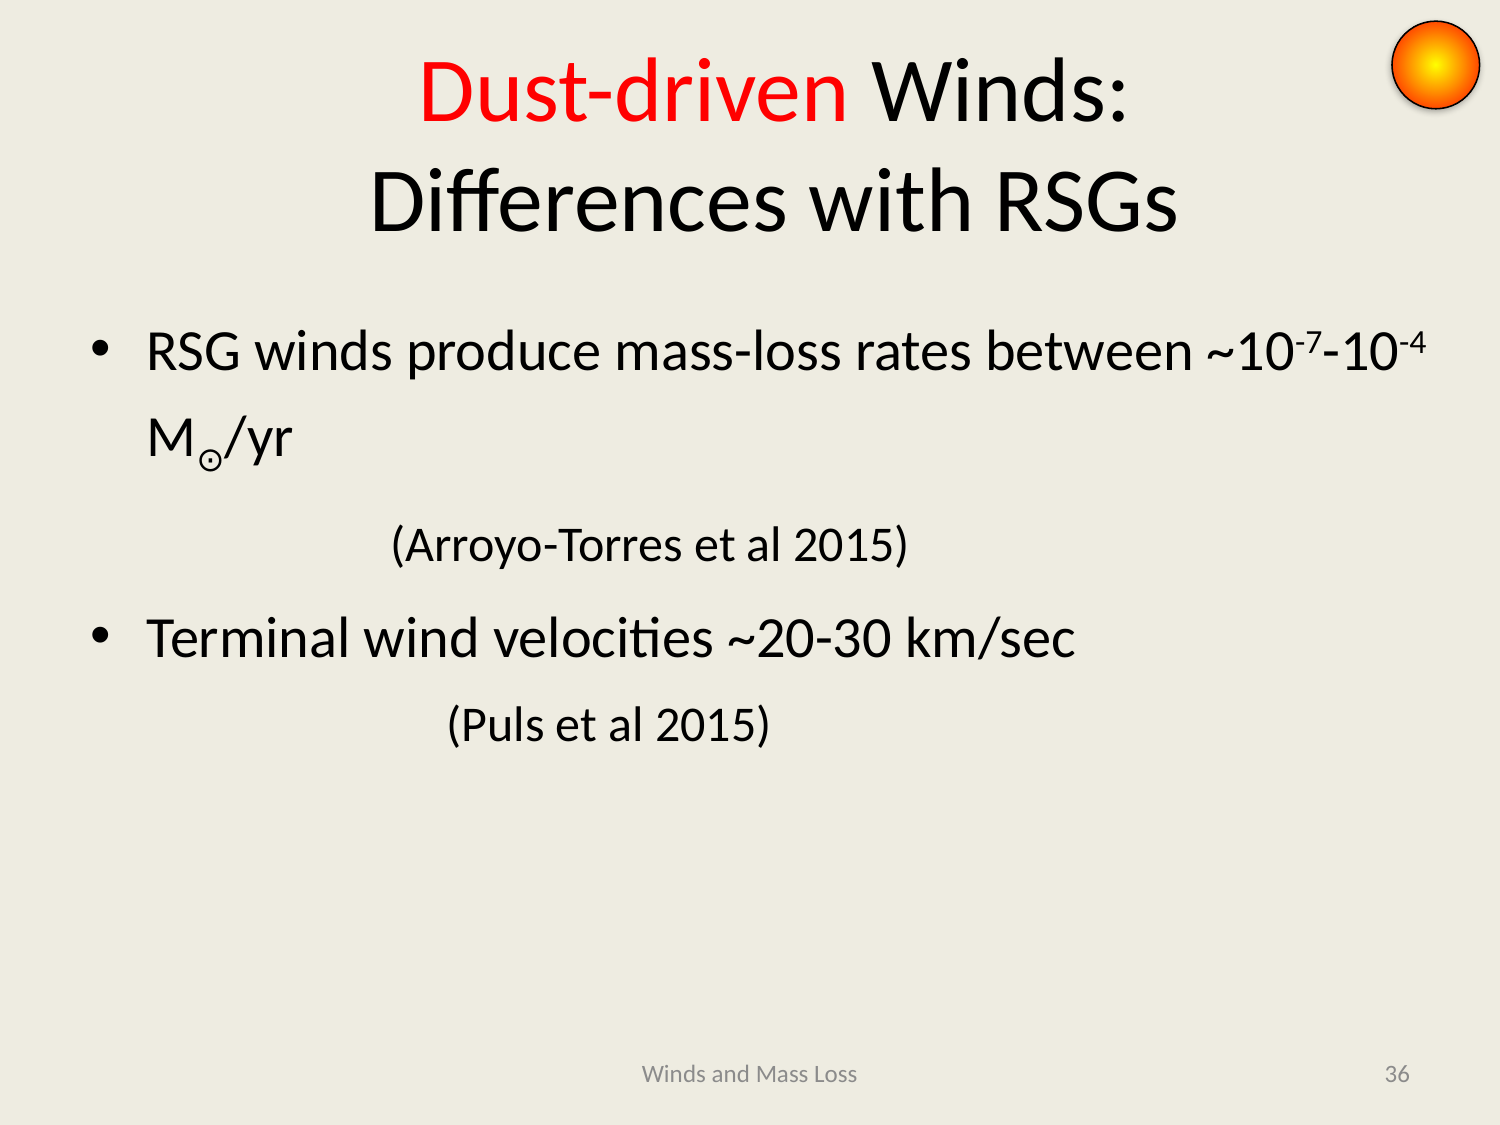

Dust-driven Winds:
Differences with RSGs

RSG winds produce mass-loss rates between ~10-7-10-4 M⊙/yr
		(Arroyo-Torres et al 2015)
Terminal wind velocities ~20-30 km/sec
		(Puls et al 2015)
Winds and Mass Loss
36